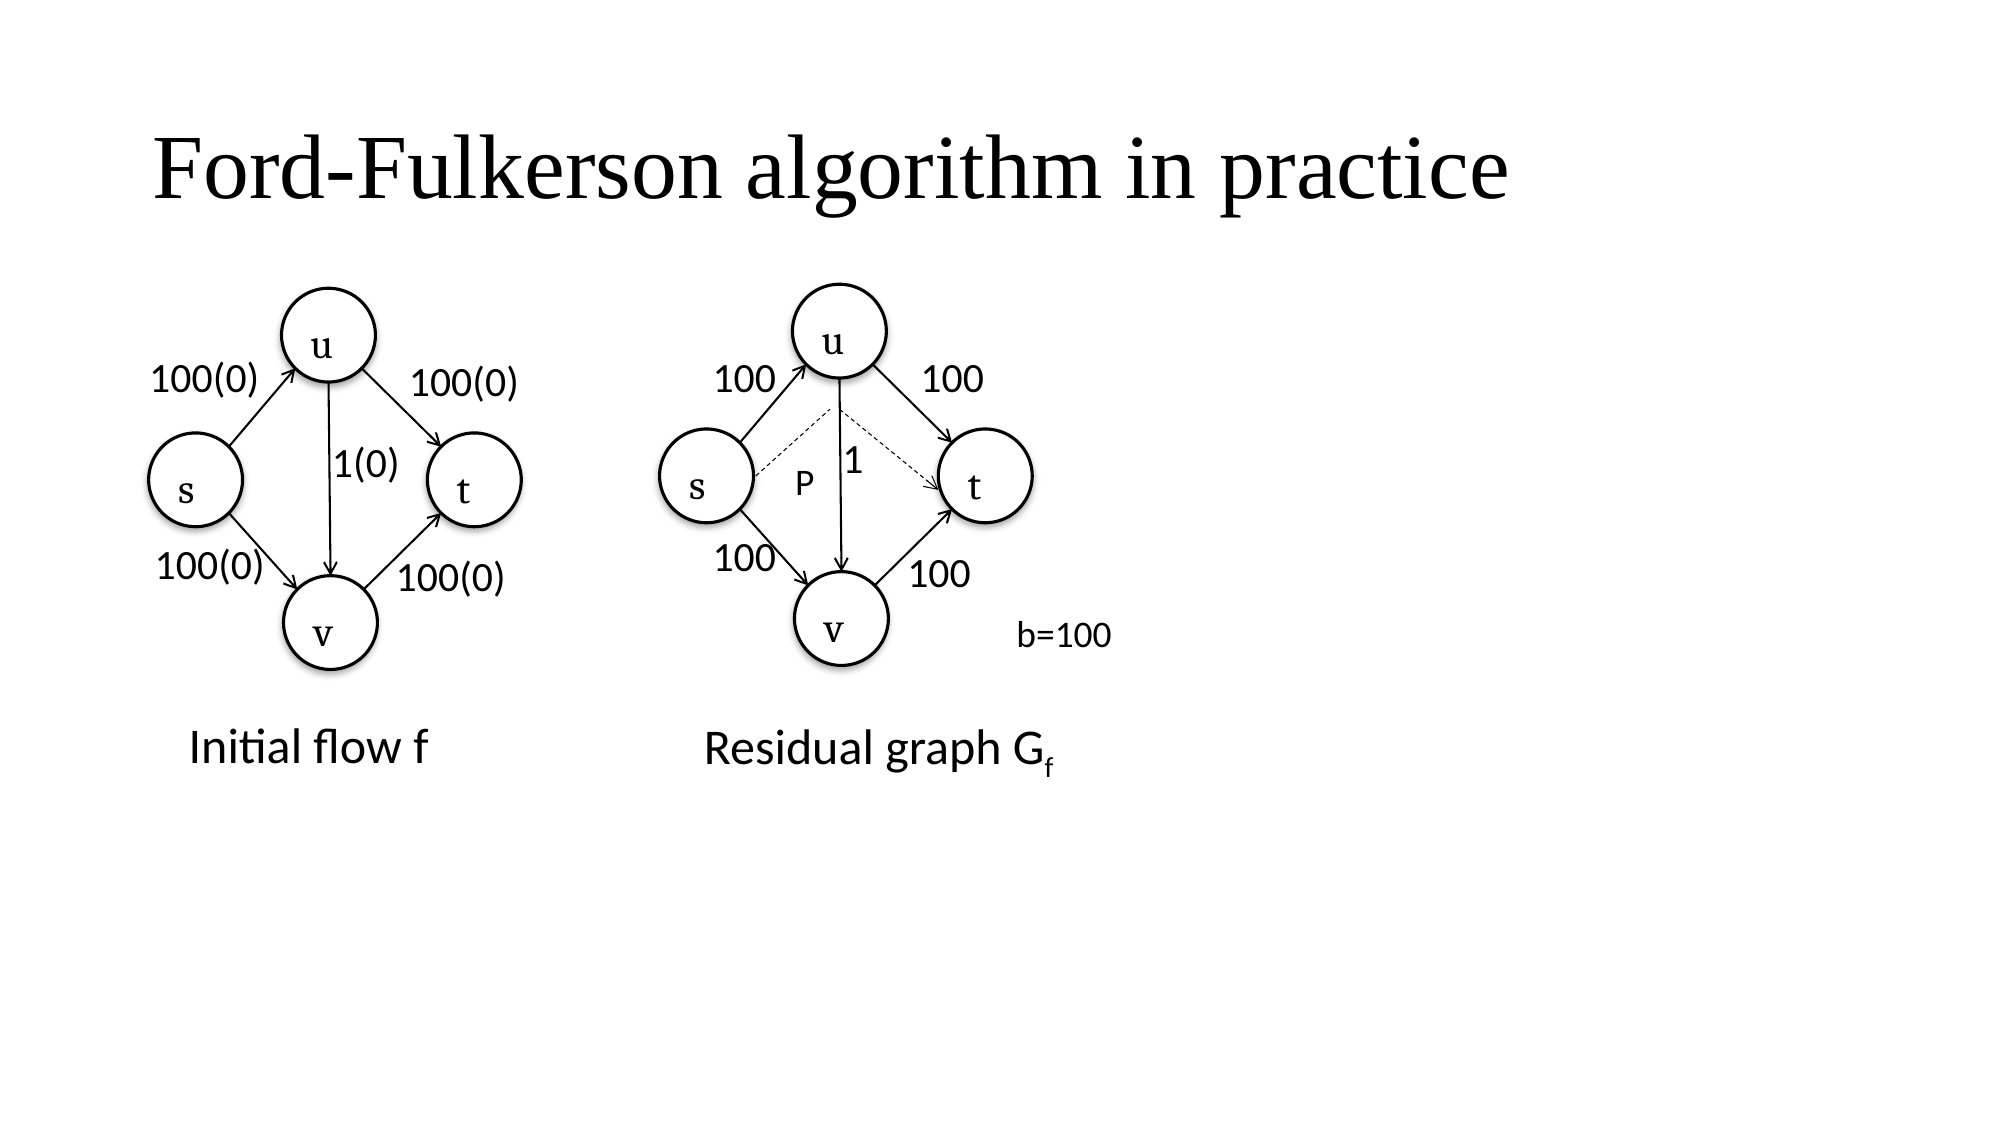

# Ford-Fulkerson algorithm in practice
u
u
100
100
100(0)
100(0)
1
1(0)
s
t
s
t
P
100
100(0)
100
100(0)
v
v
b=100
Initial flow f
Residual graph Gf